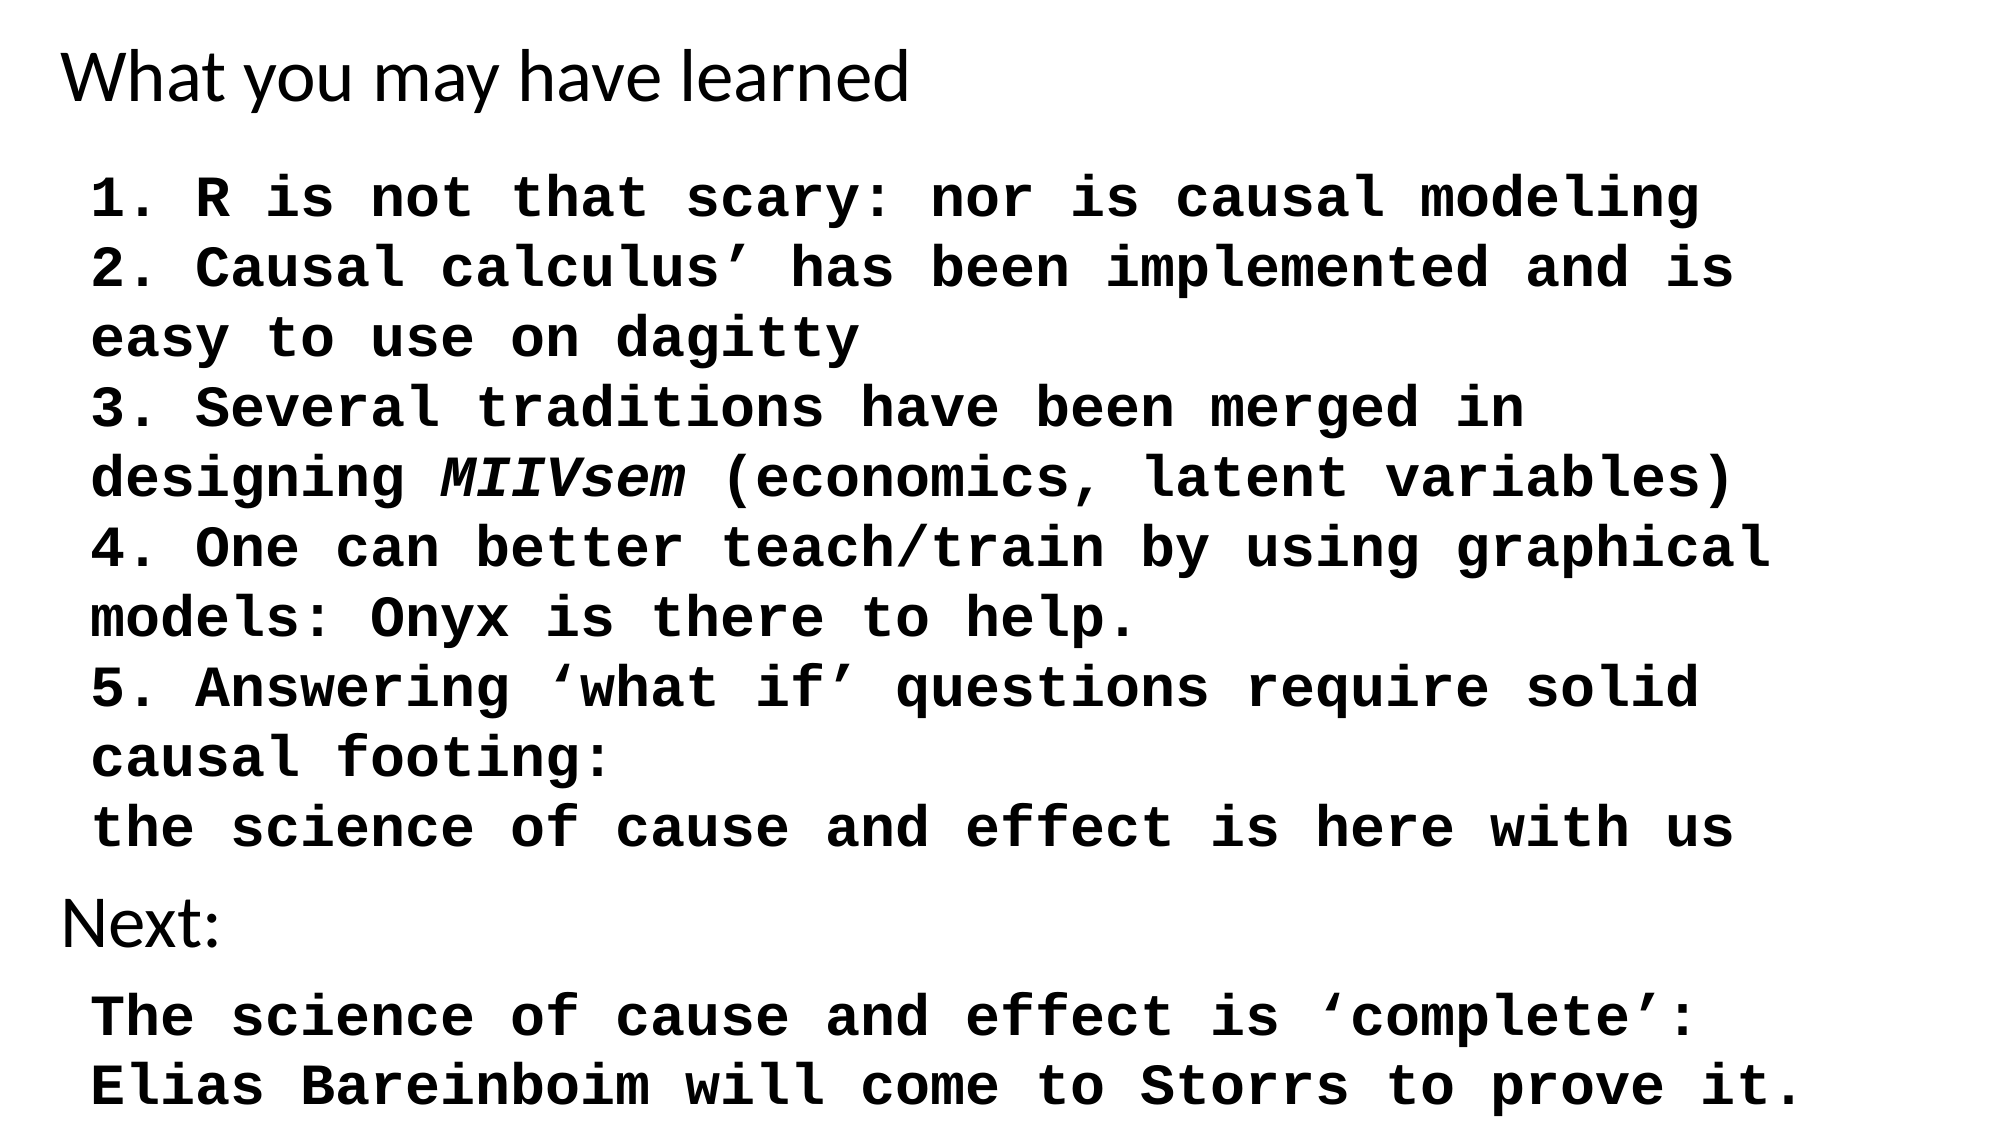

What you may have learned
1. R is not that scary: nor is causal modeling
2. Causal calculus’ has been implemented and is easy to use on dagitty
3. Several traditions have been merged in designing MIIVsem (economics, latent variables)
4. One can better teach/train by using graphical models: Onyx is there to help.
5. Answering ‘what if’ questions require solid causal footing:
the science of cause and effect is here with us

# Next:
The science of cause and effect is ‘complete’: Elias Bareinboim will come to Storrs to prove it.